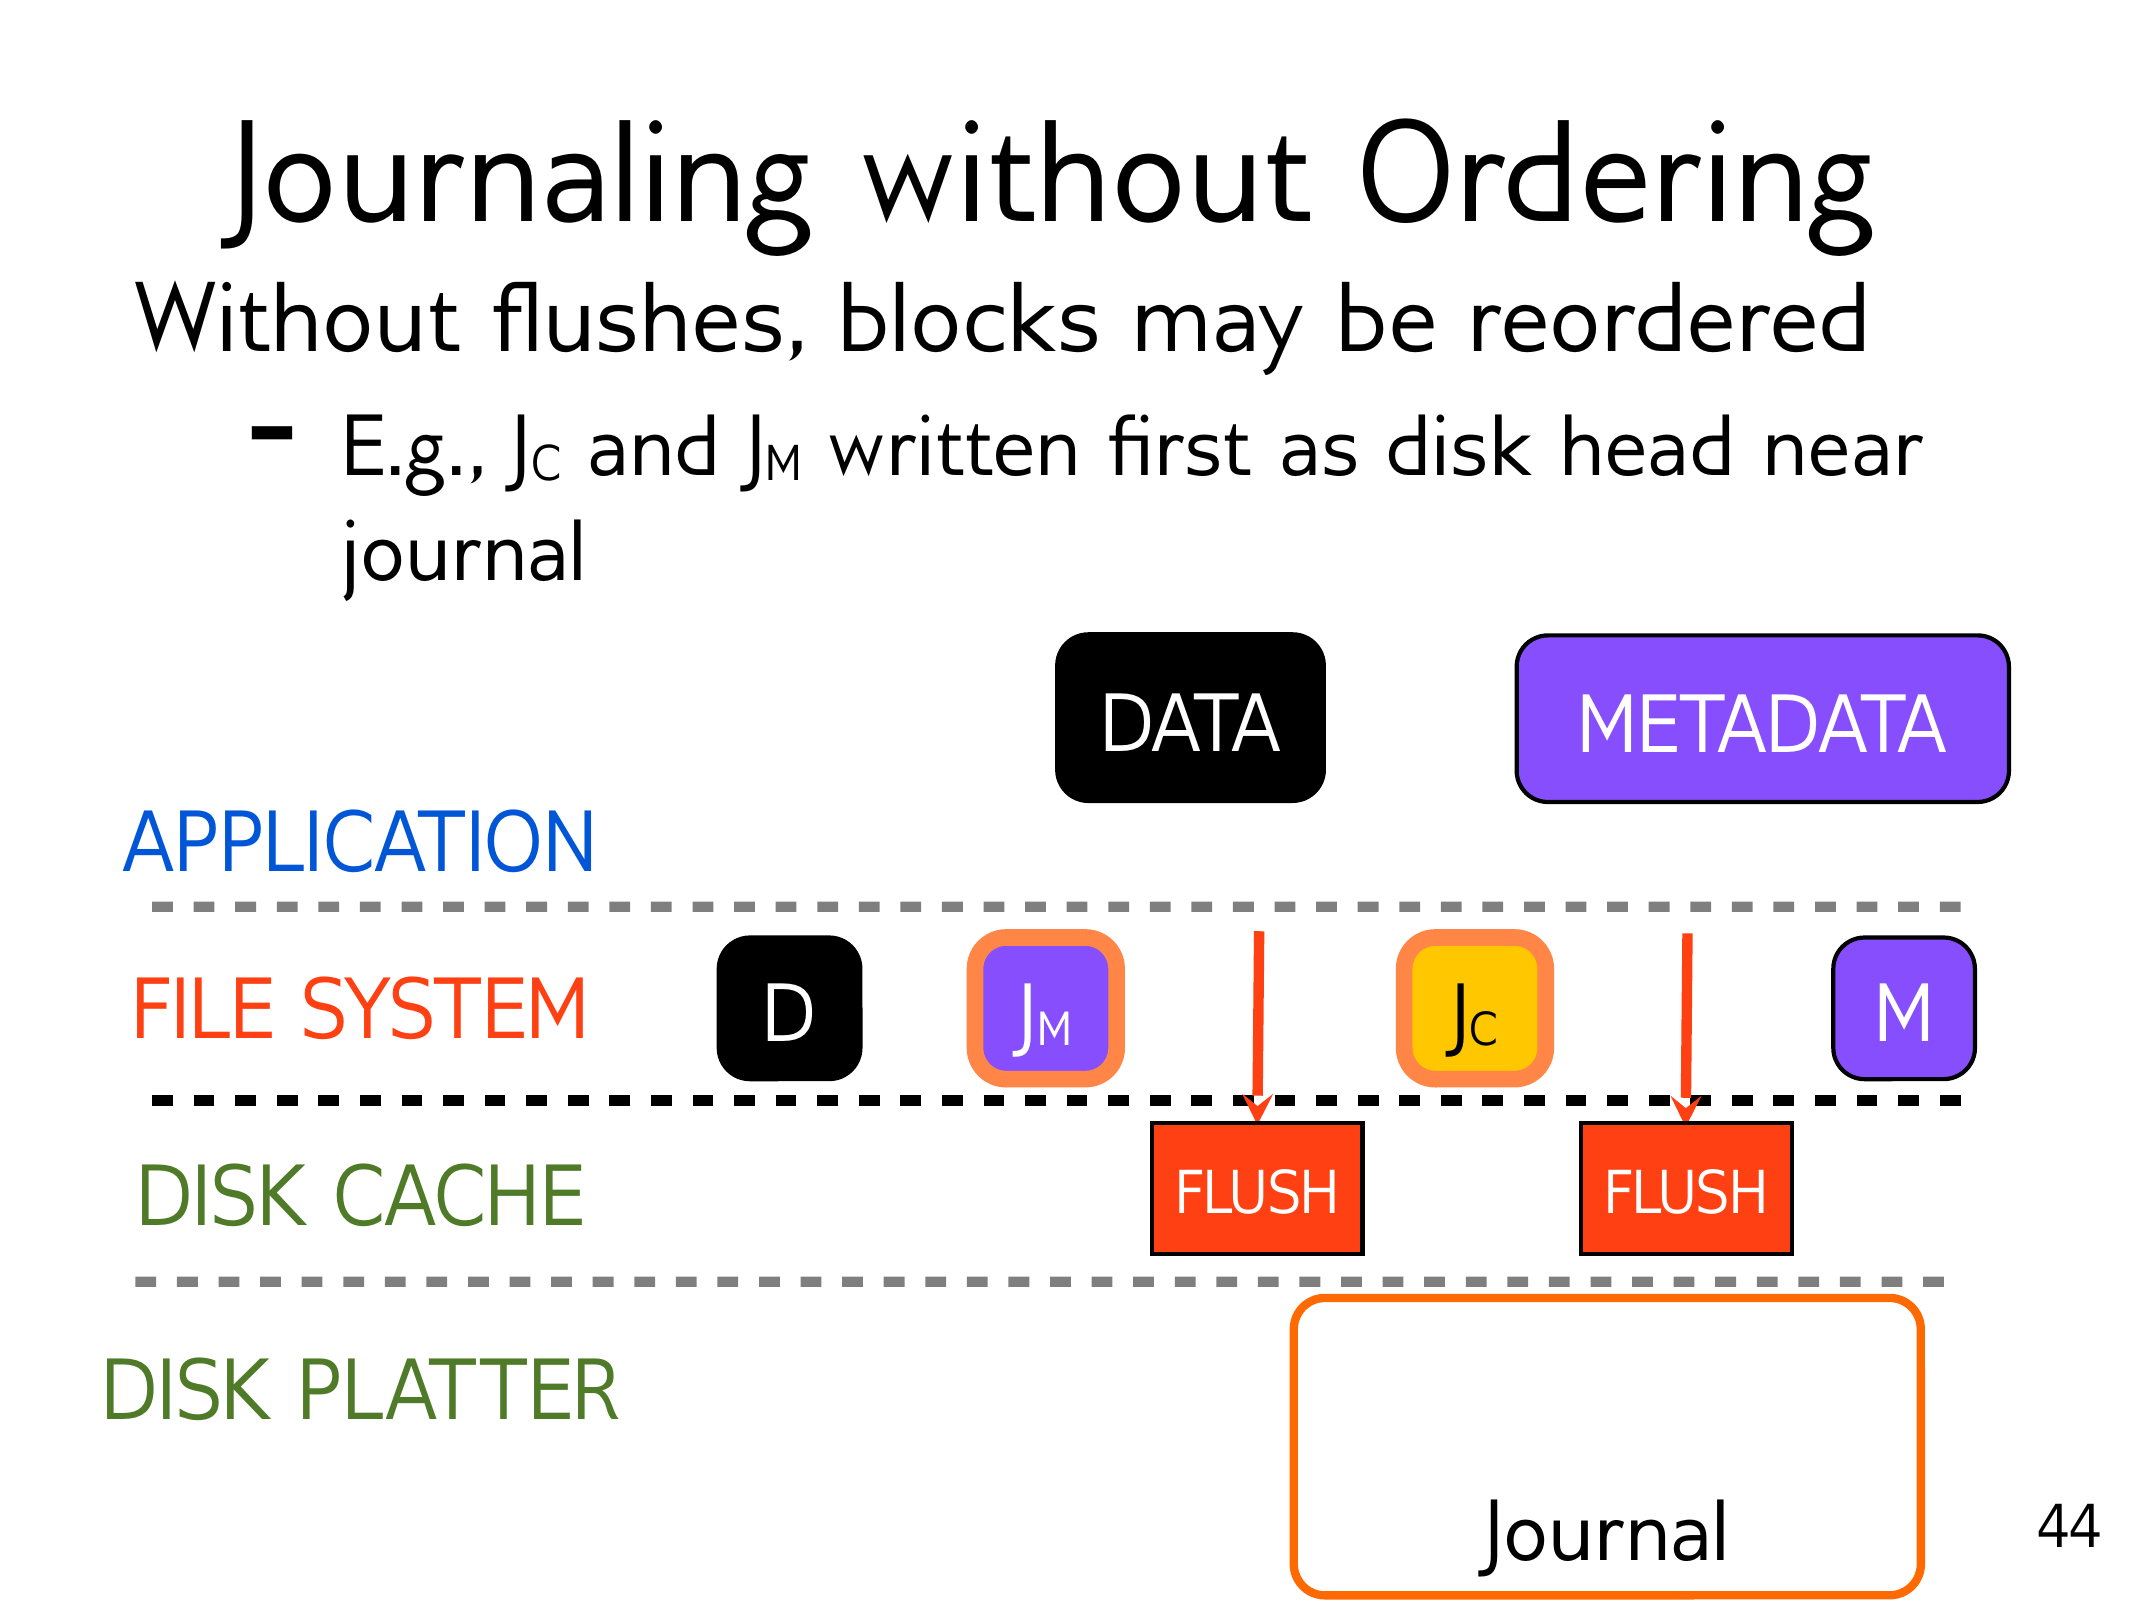

# Journaling without Ordering
Without flushes, blocks may be reordered
E.g., JC and JM written first as disk head near journal
DATA
METADATA
APPLICATION

D
JM
JC
M
FILE SYSTEM

FLUSH
FLUSH
DISK CACHE

Journal
DISK PLATTER
44